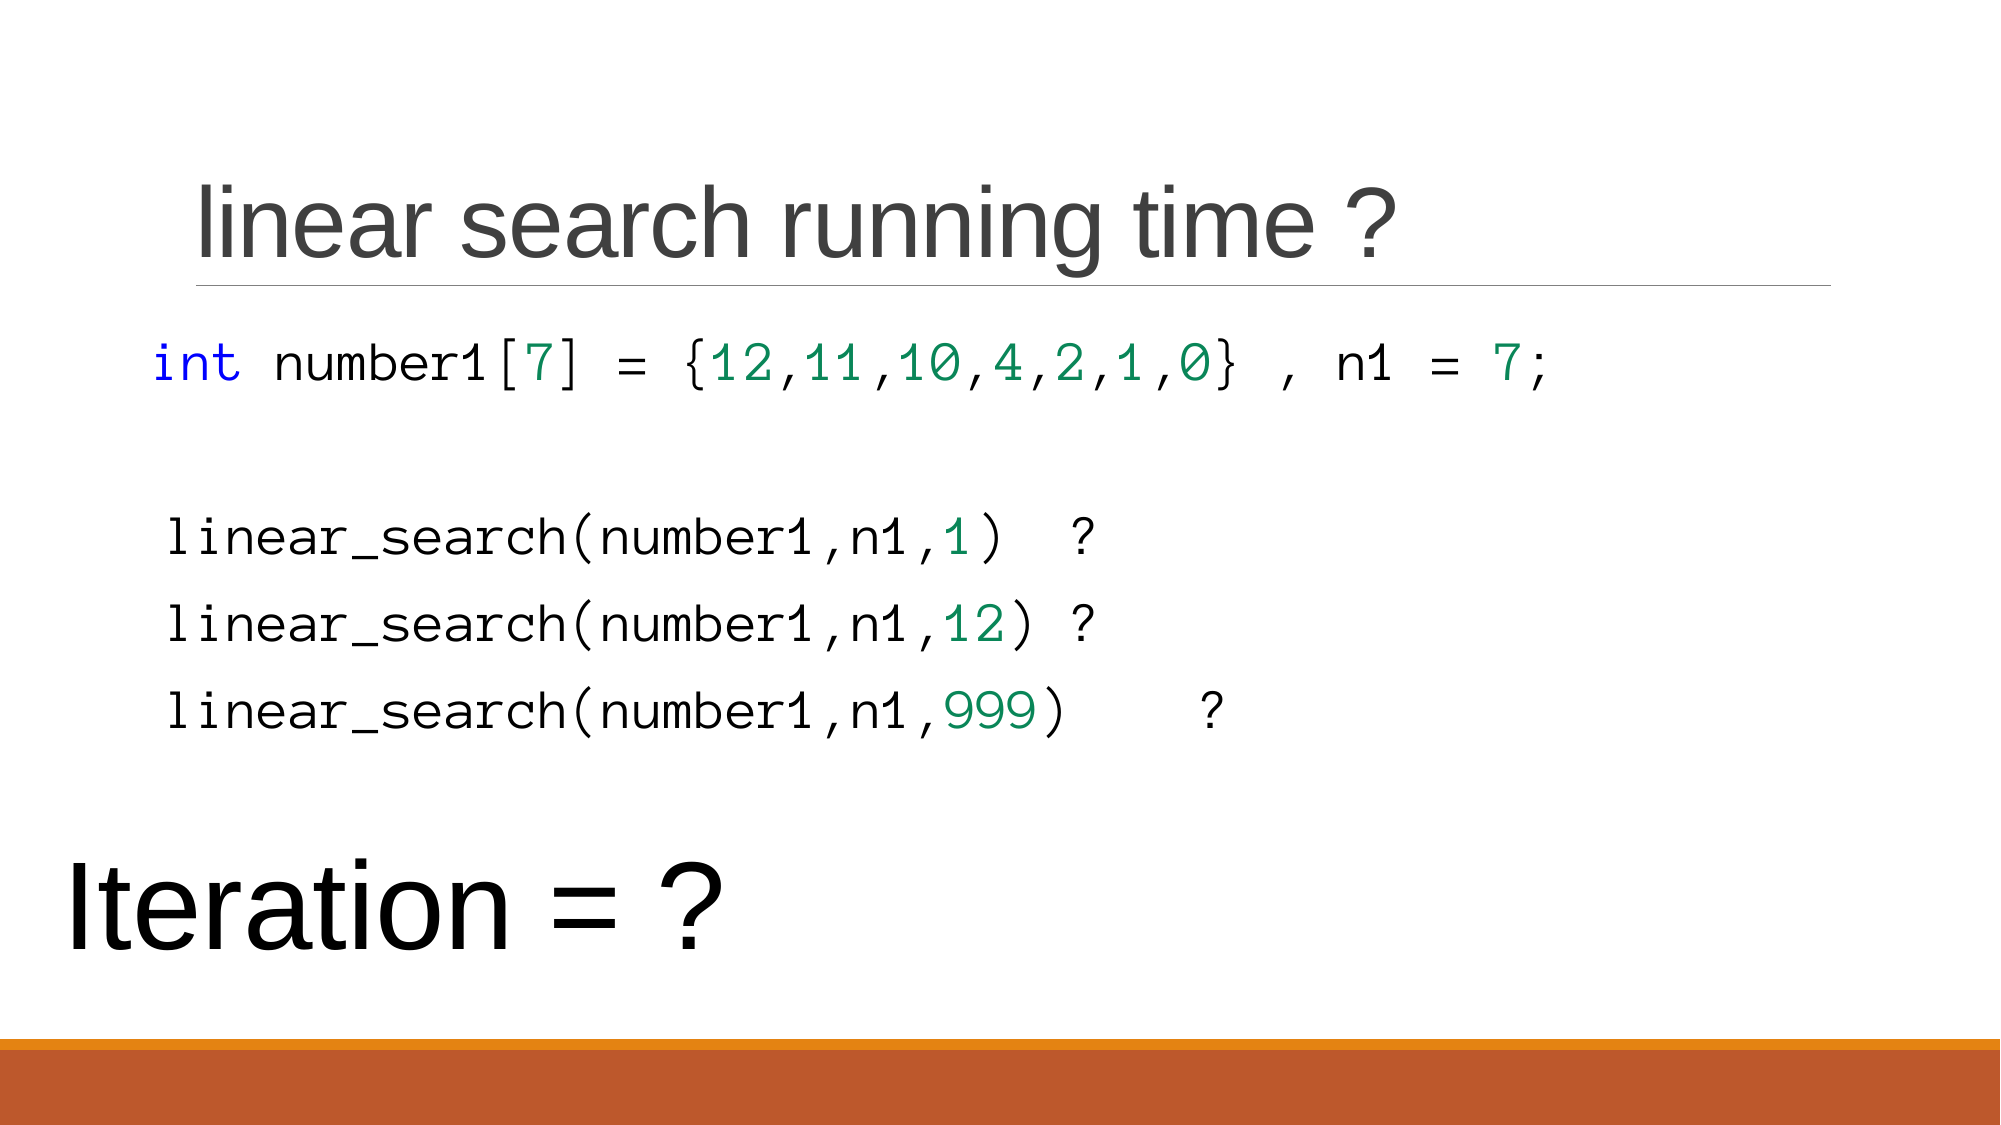

# linear search running time ?
int number1[7] = {12,11,10,4,2,1,0} , n1 = 7;

linear_search(number1,n1,1)	?
linear_search(number1,n1,12)	?
linear_search(number1,n1,999)	?

Iteration = ?